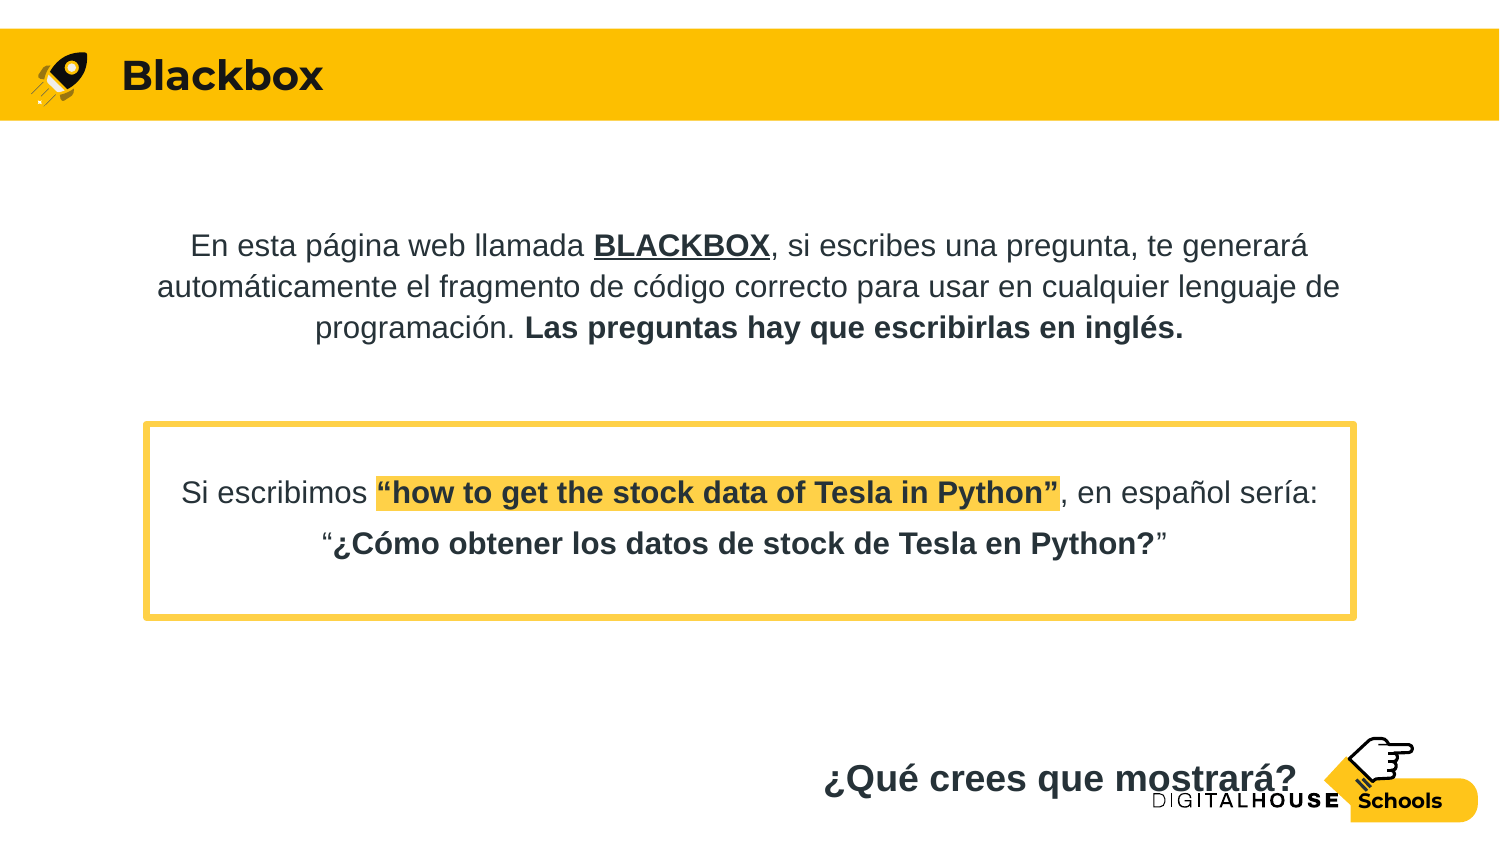

# Blackbox

En esta página web llamada BLACKBOX, si escribes una pregunta, te generará automáticamente el fragmento de código correcto para usar en cualquier lenguaje de programación. Las preguntas hay que escribirlas en inglés.

Si escribimos “how to get the stock data of Tesla in Python”, en español sería: “¿Cómo obtener los datos de stock de Tesla en Python?”

¿Qué crees que mostrará?
Schools